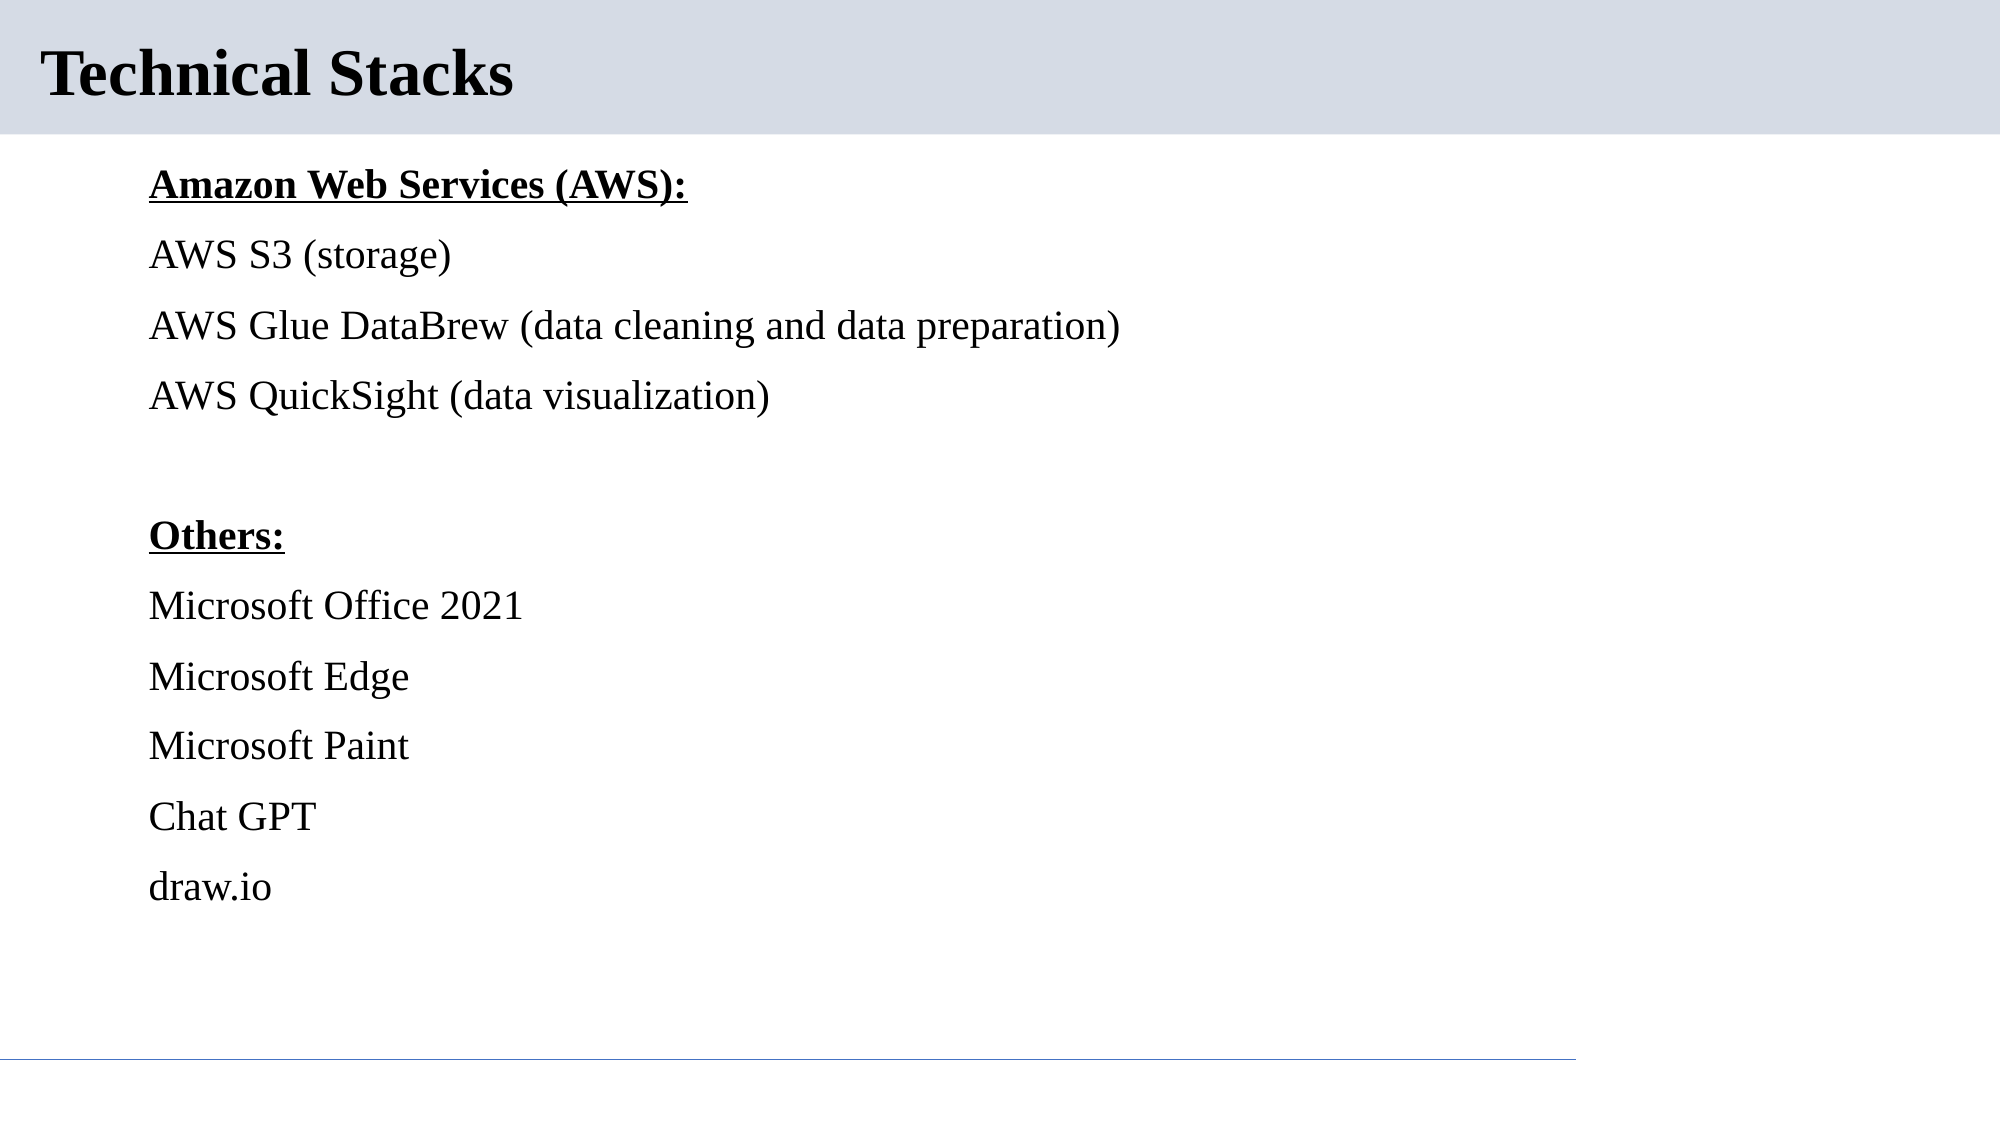

# Technical Stacks
Amazon Web Services (AWS):
AWS S3 (storage)
AWS Glue DataBrew (data cleaning and data preparation)
AWS QuickSight (data visualization)

Others:
Microsoft Office 2021
Microsoft Edge
Microsoft Paint
Chat GPT
draw.io